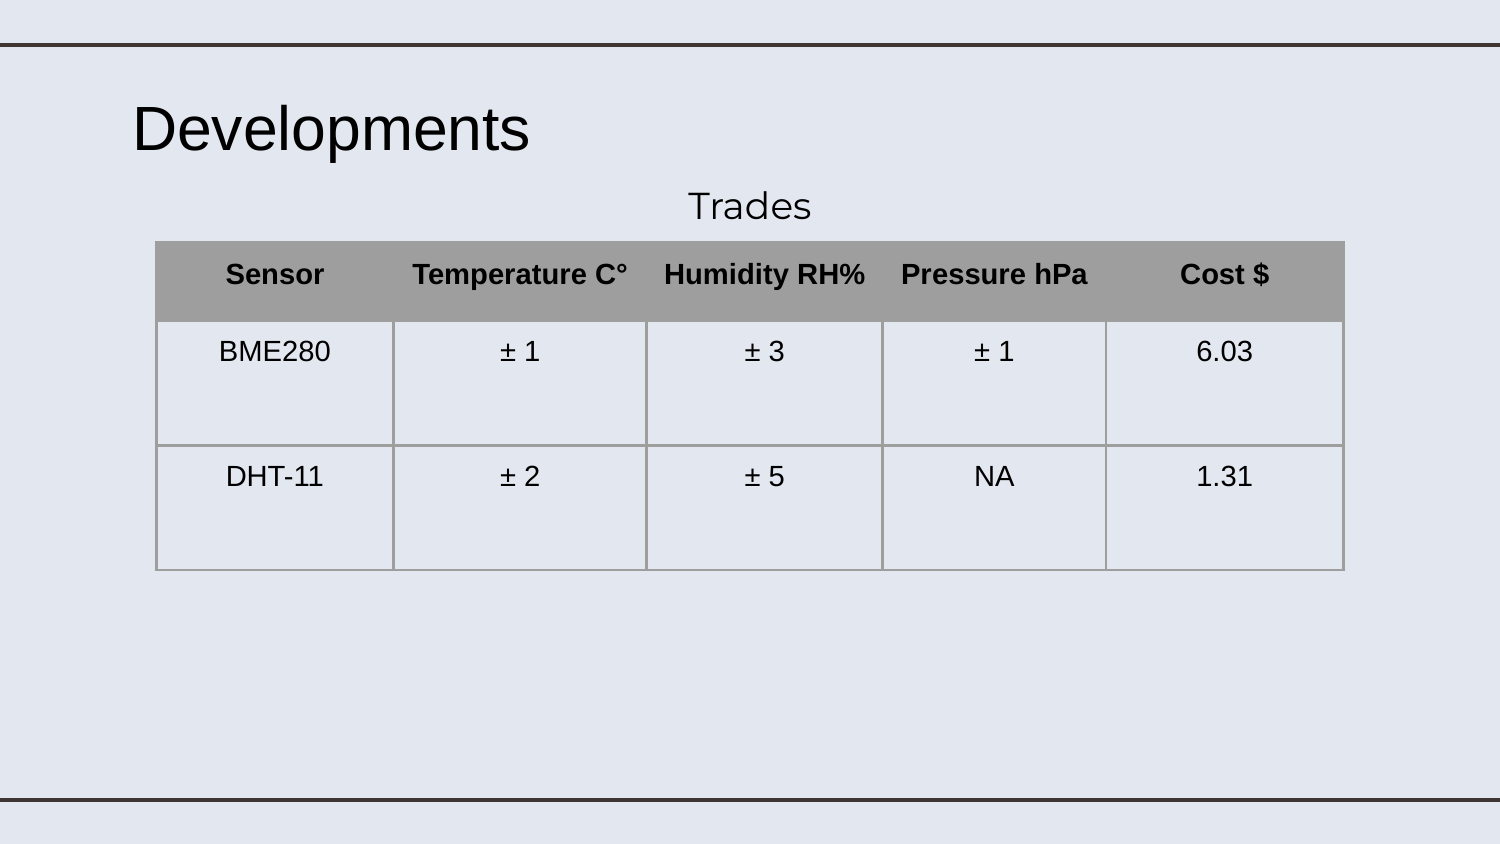

# Developments
Trades
| Sensor | Temperature C° | Humidity RH% | Pressure hPa | Cost $ |
| --- | --- | --- | --- | --- |
| BME280 | ± 1 | ± 3 | ± 1 | 6.03 |
| DHT-11 | ± 2 | ± 5 | NA | 1.31 |